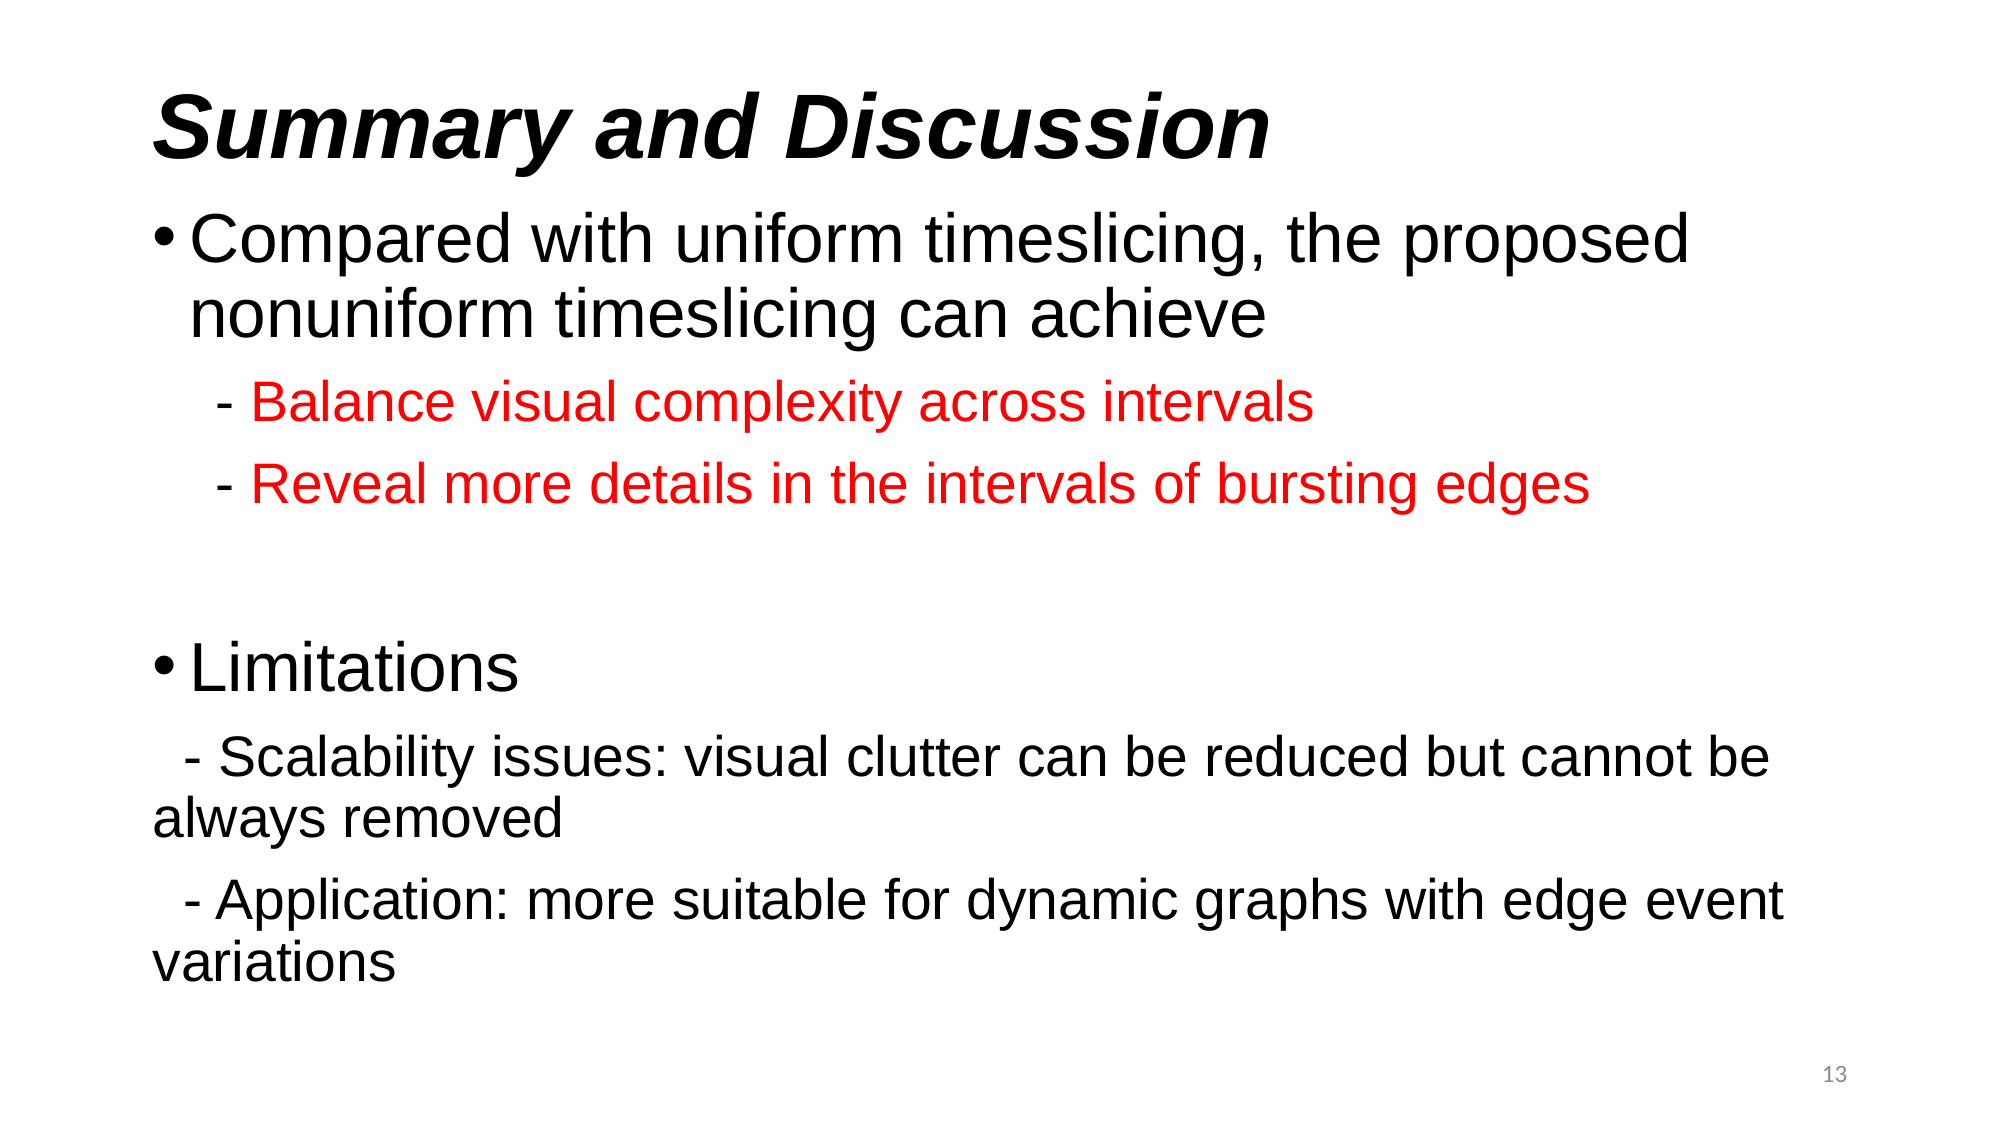

# Summary and Discussion
Compared with uniform timeslicing, the proposed nonuniform timeslicing can achieve
    - Balance visual complexity across intervals
    - Reveal more details in the intervals of bursting edges

Limitations
  - Scalability issues: visual clutter can be reduced but cannot be always removed
  - Application: more suitable for dynamic graphs with edge event variations

13